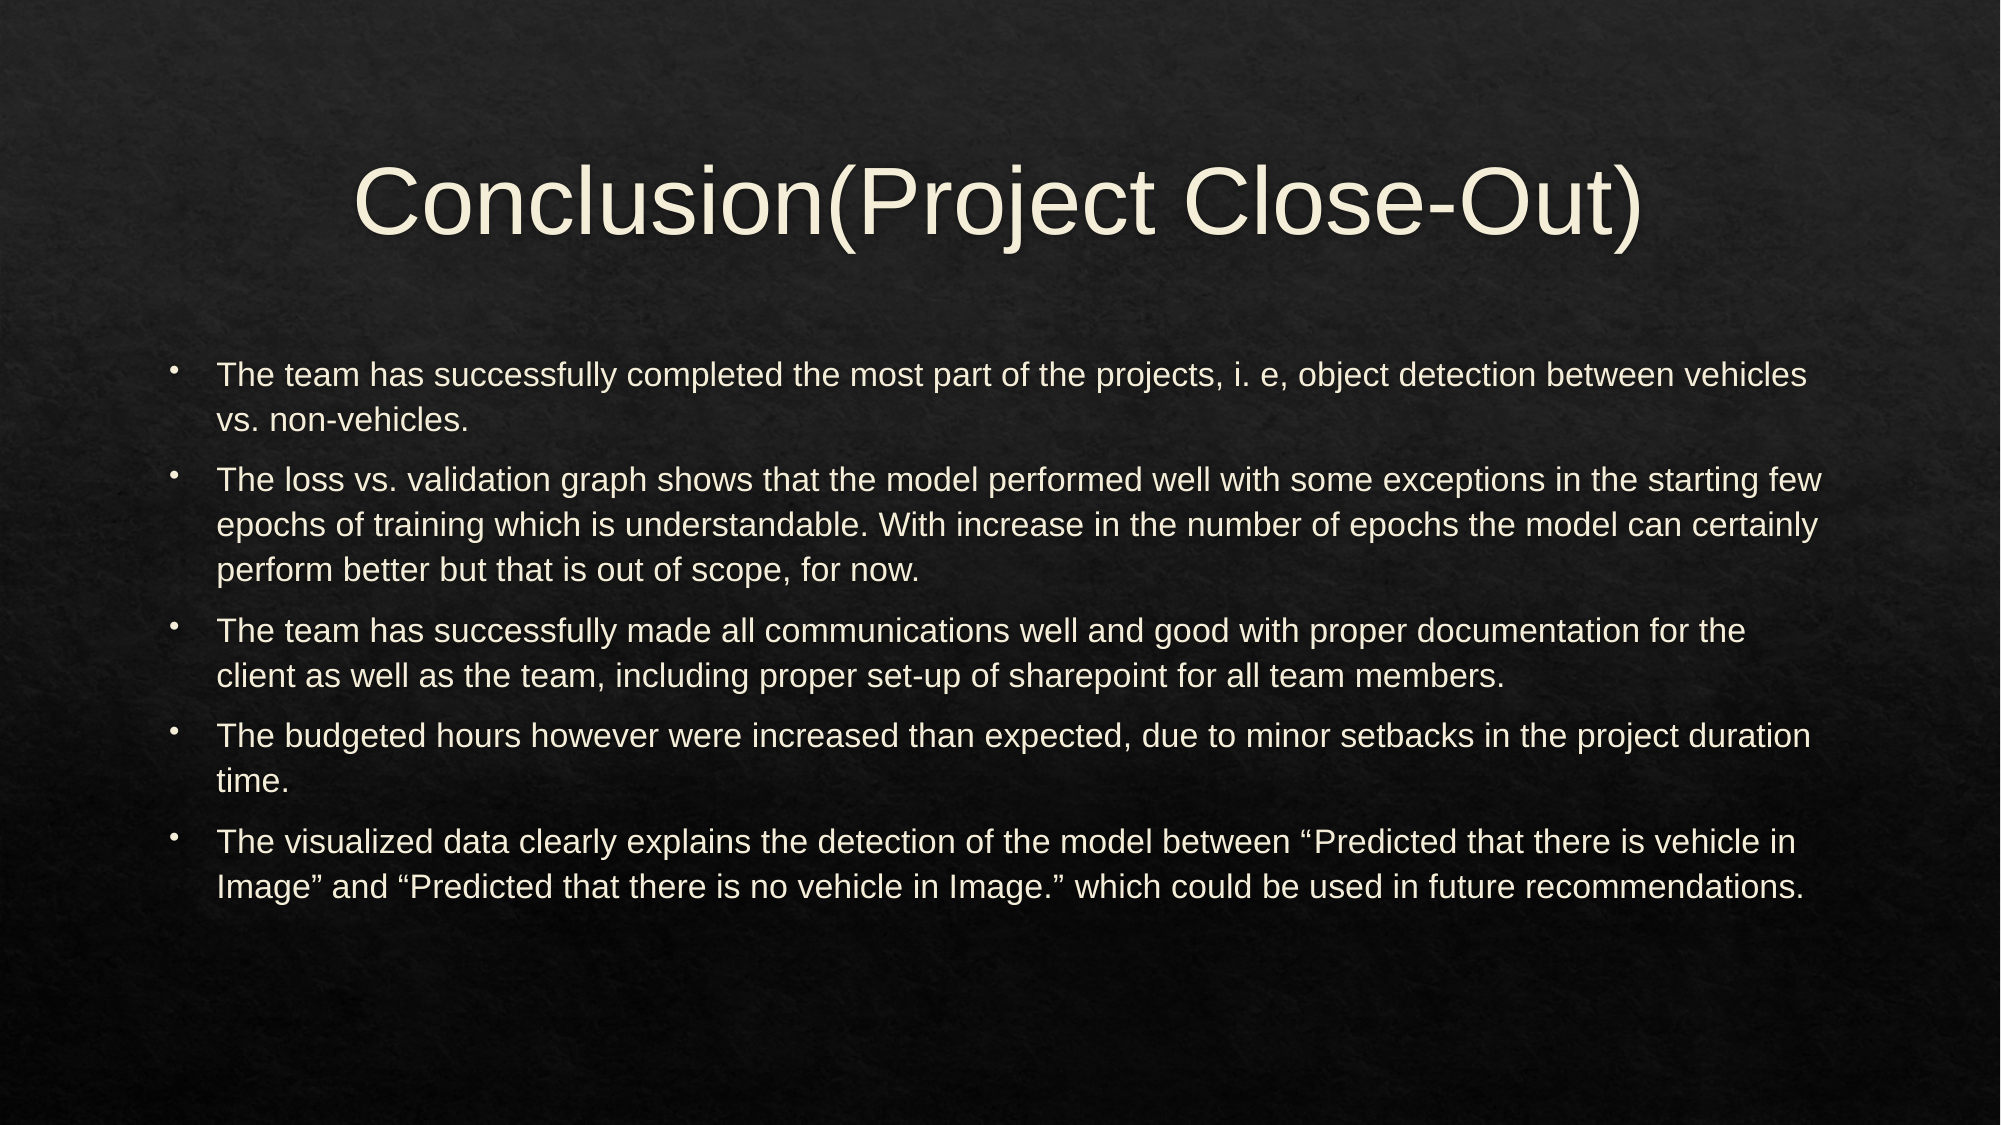

# Conclusion(Project Close-Out)
The team has successfully completed the most part of the projects, i. e, object detection between vehicles vs. non-vehicles.
The loss vs. validation graph shows that the model performed well with some exceptions in the starting few epochs of training which is understandable. With increase in the number of epochs the model can certainly perform better but that is out of scope, for now.
The team has successfully made all communications well and good with proper documentation for the client as well as the team, including proper set-up of sharepoint for all team members.
The budgeted hours however were increased than expected, due to minor setbacks in the project duration time.
The visualized data clearly explains the detection of the model between “Predicted that there is vehicle in Image” and “Predicted that there is no vehicle in Image.” which could be used in future recommendations.